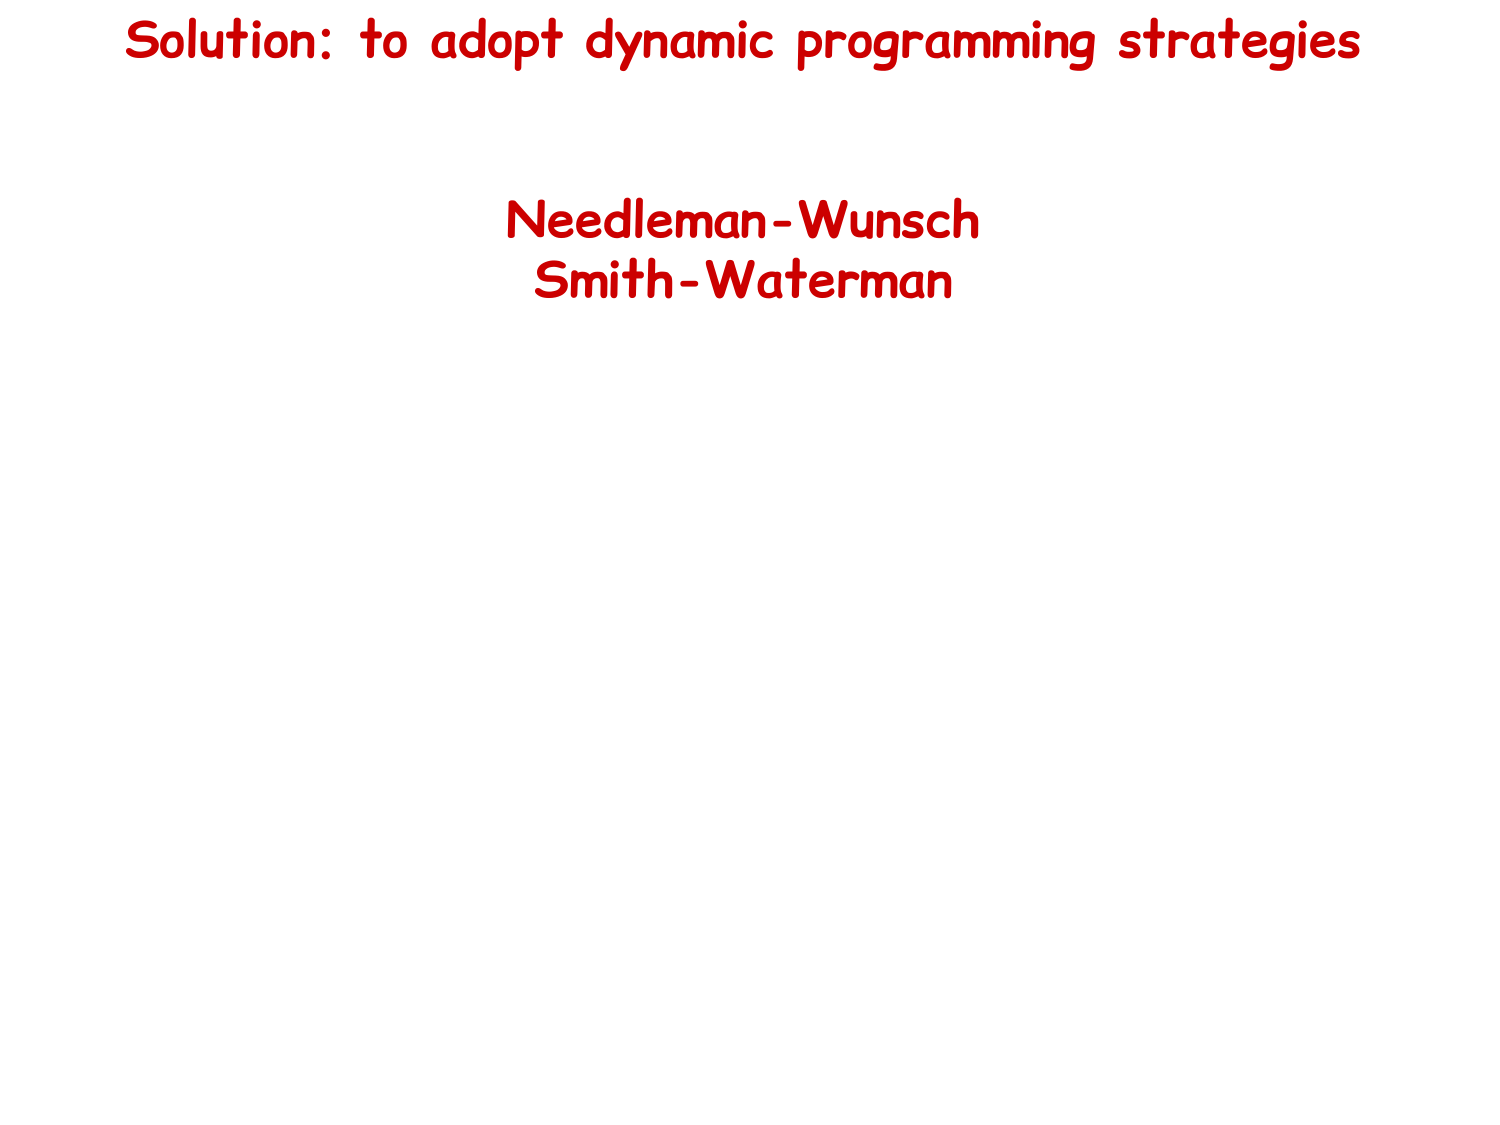

Solution: to adopt dynamic programming strategies

Needleman-Wunsch
Smith-Waterman